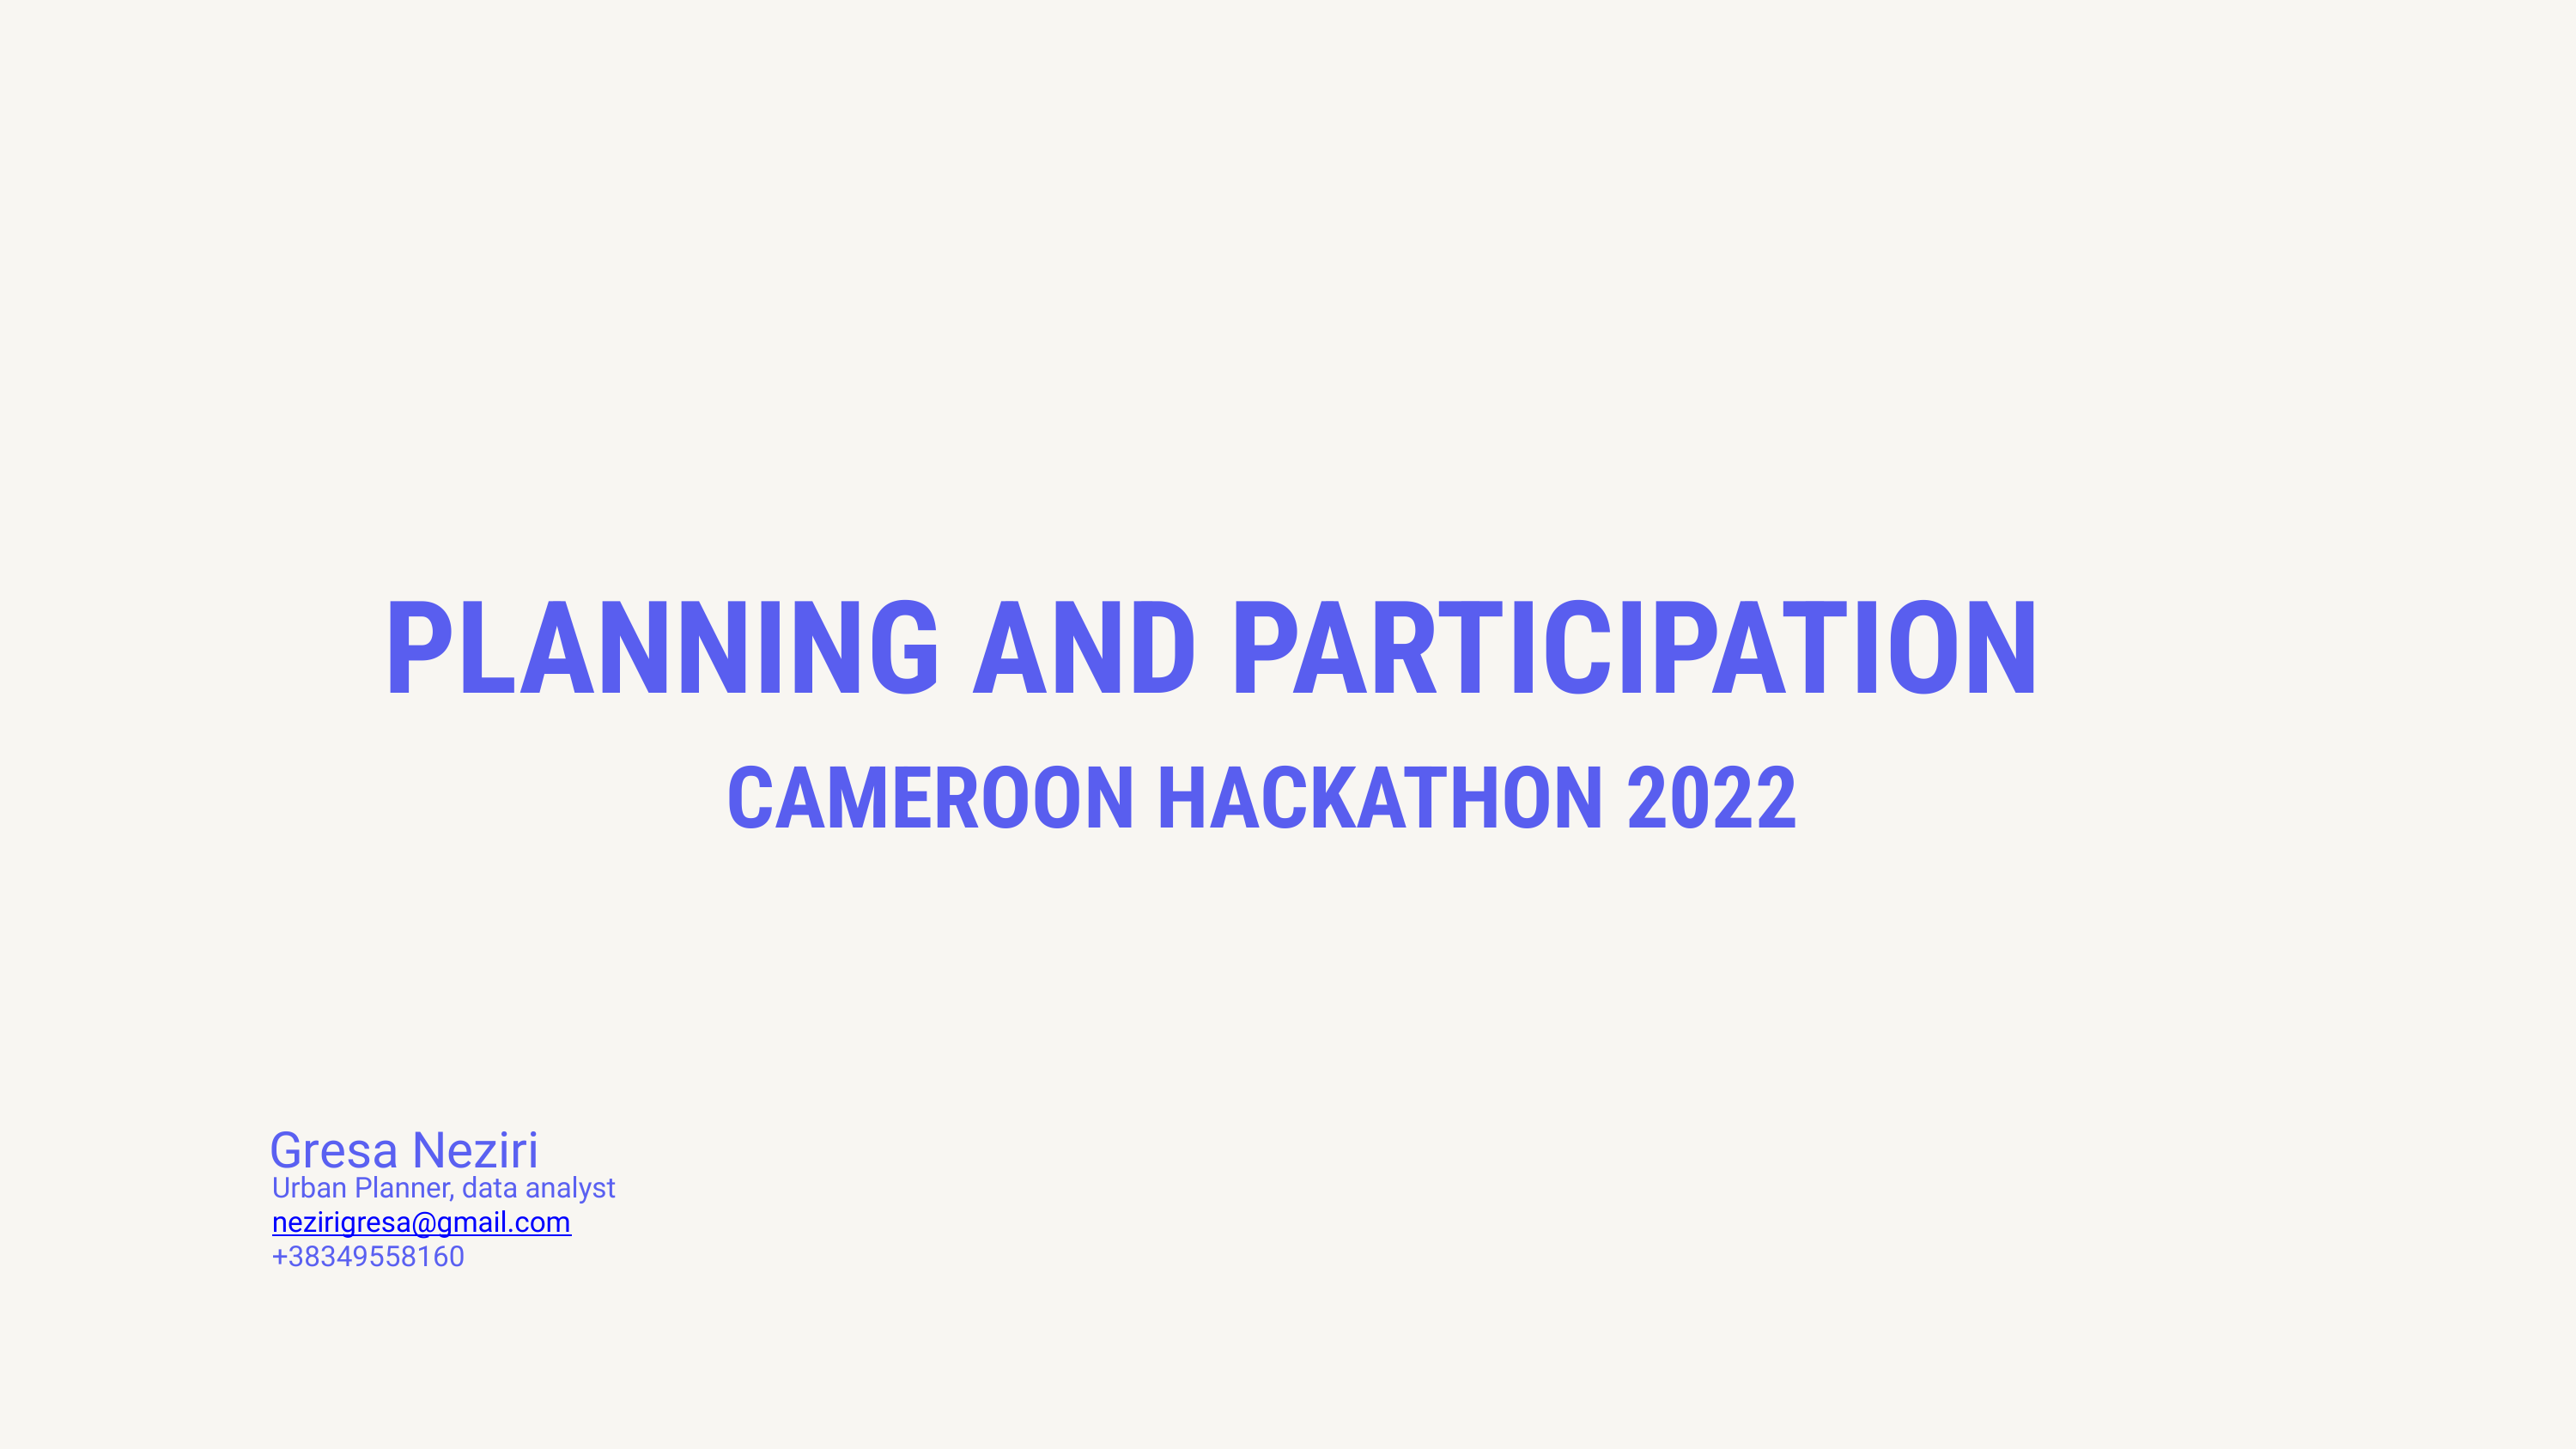

PLANNING AND PARTICIPATION
CAMEROON HACKATHON 2022
Gresa Neziri
Urban Planner, data analyst
nezirigresa@gmail.com
+38349558160